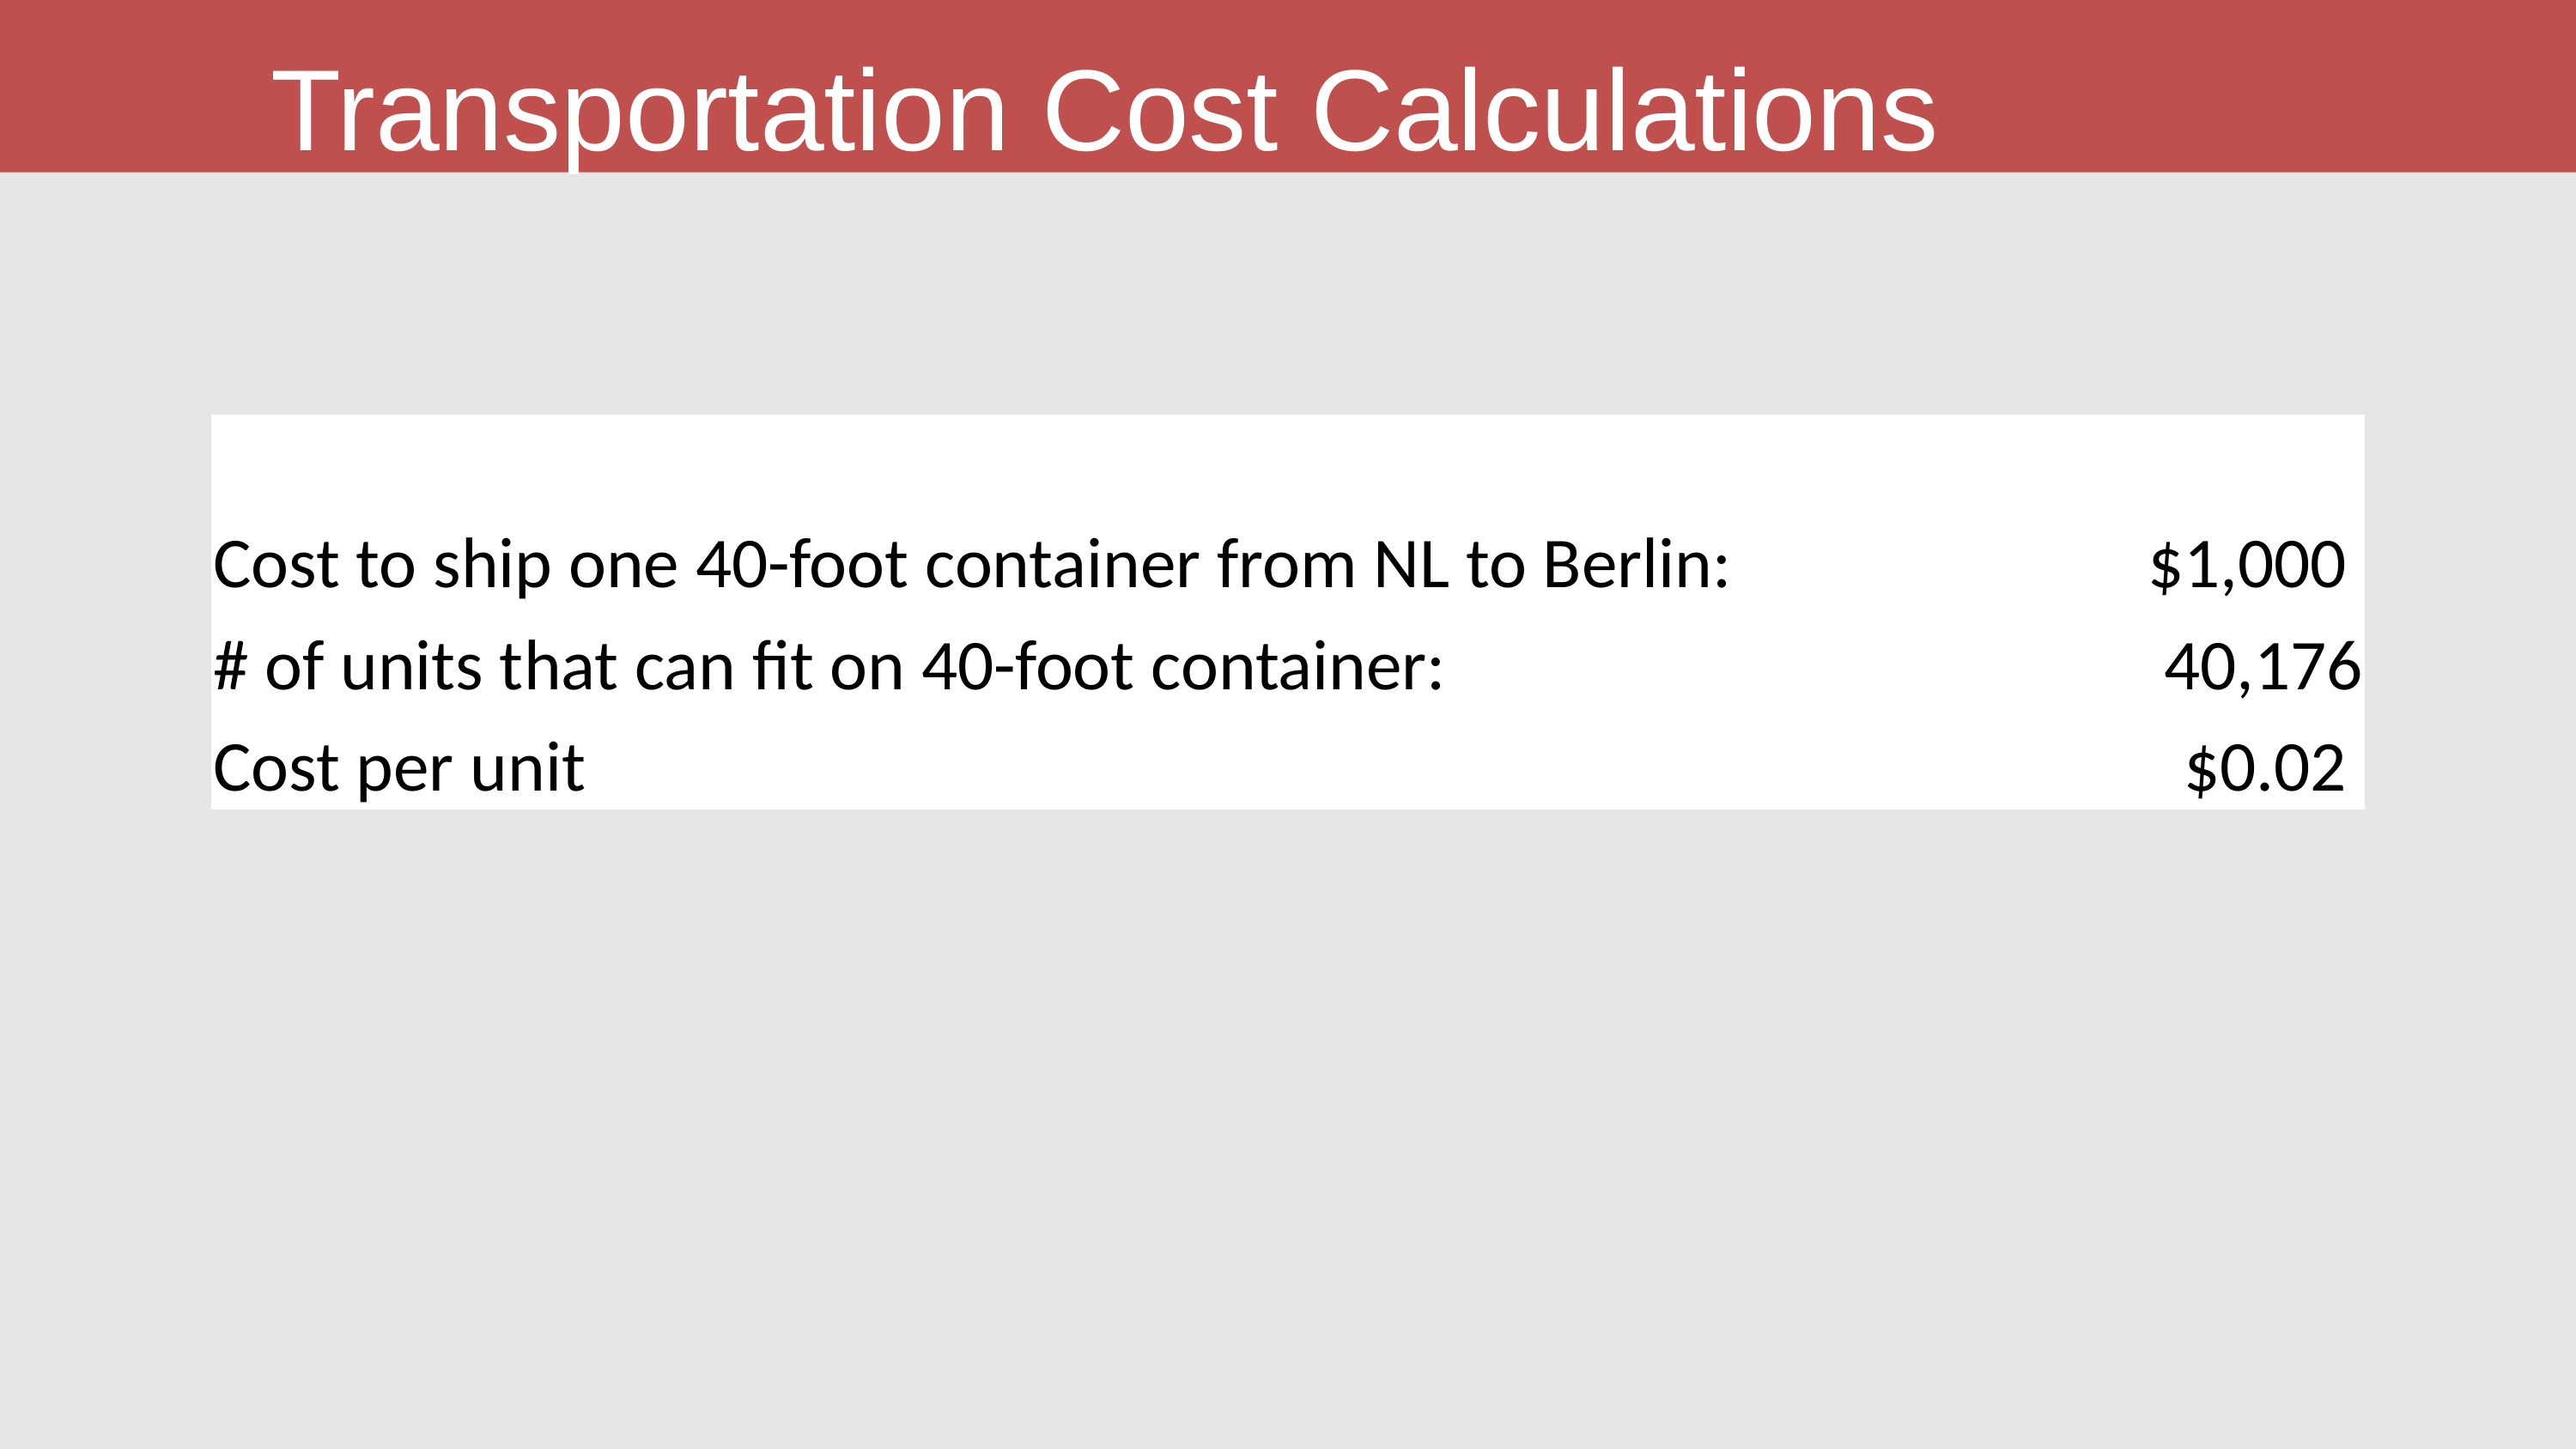

Transportation Cost Calculations

| Cost to ship one 40-foot container from NL to Berlin: | $1,000 |
| --- | --- |
| # of units that can fit on 40-foot container: | 40,176 |
| Cost per unit | $0.02 |